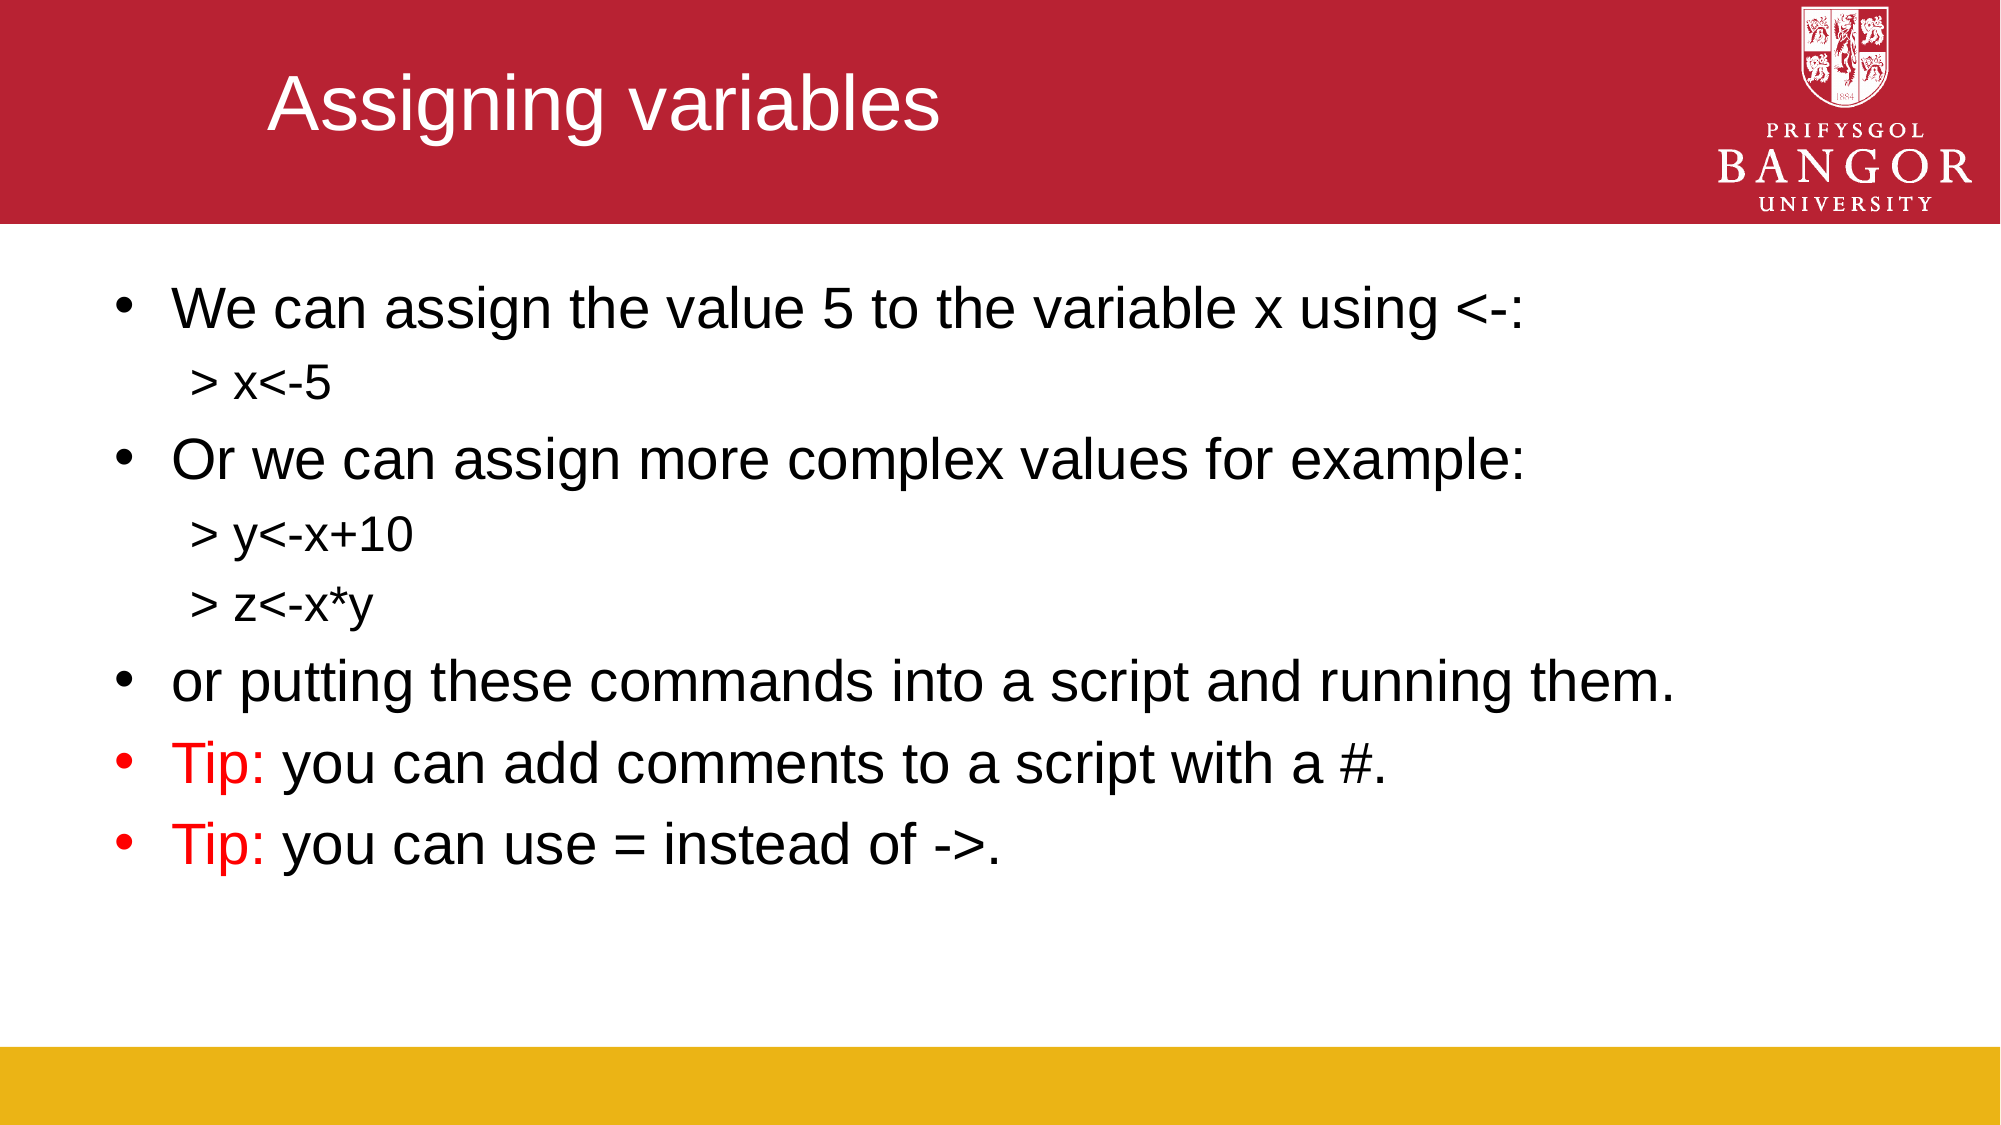

# Assigning variables
We can assign the value 5 to the variable x using <-:
> x<-5
Or we can assign more complex values for example:
> y<-x+10
> z<-x*y
or putting these commands into a script and running them.
Tip: you can add comments to a script with a #.
Tip: you can use = instead of ->.